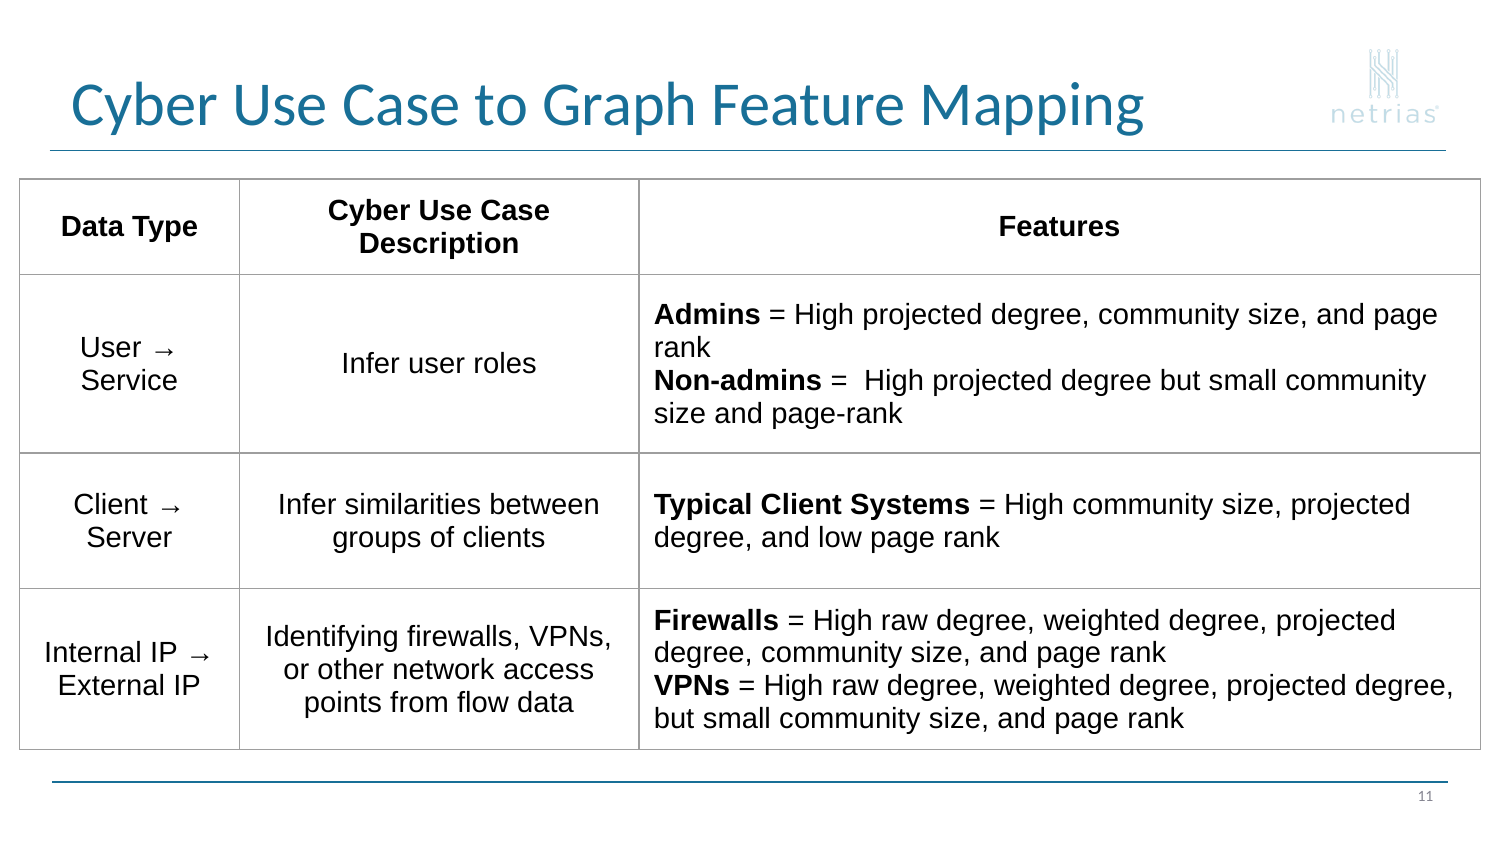

# Cyber Use Case to Graph Feature Mapping
| Data Type | Cyber Use Case Description | Features |
| --- | --- | --- |
| User → Service | Infer user roles | Admins = High projected degree, community size, and page rank Non-admins = High projected degree but small community size and page-rank |
| Client → Server | Infer similarities between groups of clients | Typical Client Systems = High community size, projected degree, and low page rank |
| Internal IP → External IP | Identifying firewalls, VPNs, or other network access points from flow data | Firewalls = High raw degree, weighted degree, projected degree, community size, and page rank VPNs = High raw degree, weighted degree, projected degree, but small community size, and page rank |
11